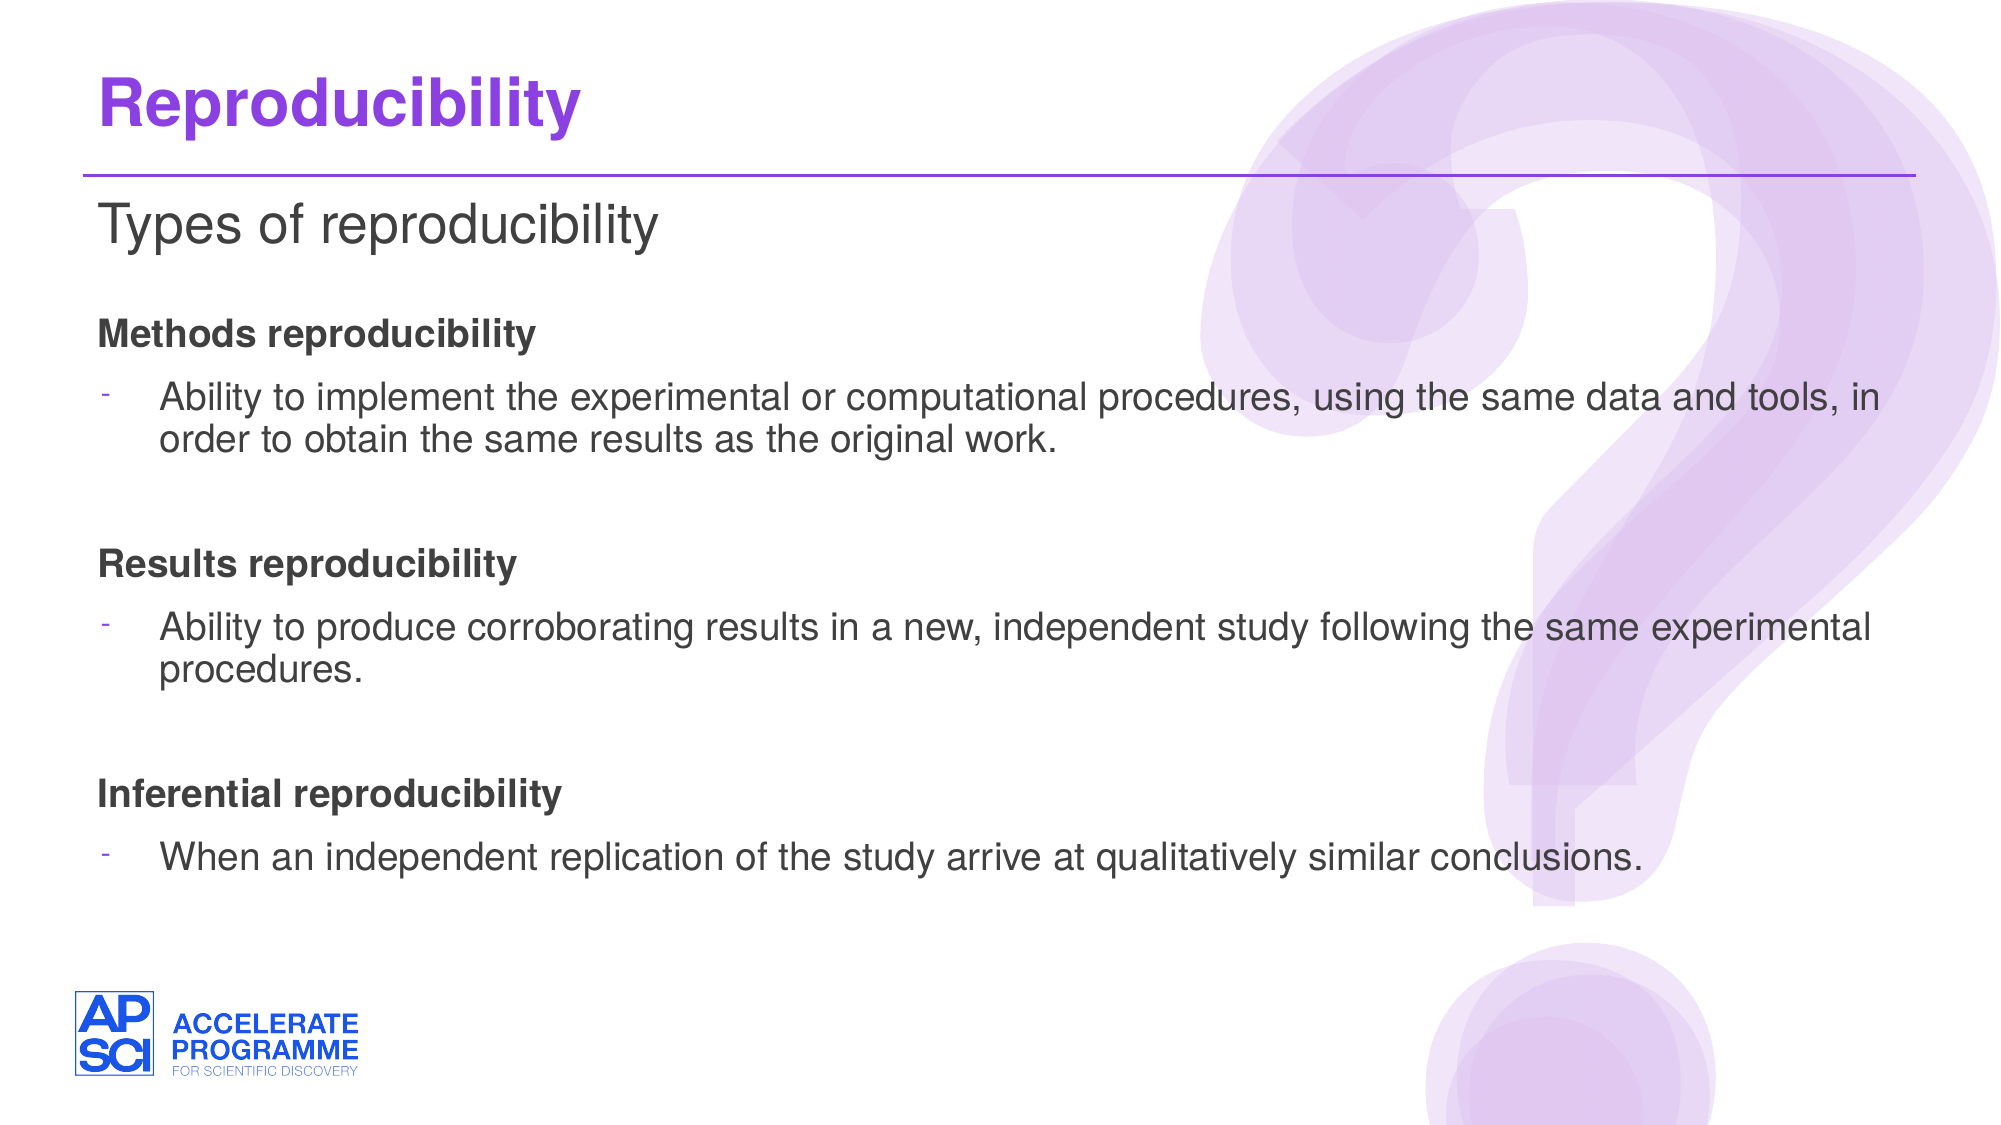

Reproducibility
Types of reproducibility
Methods reproducibility
Ability to implement the experimental or computational procedures, using the same data and tools, in order to obtain the same results as the original work.

Results reproducibility
Ability to produce corroborating results in a new, independent study following the same experimental procedures.

Inferential reproducibility
When an independent replication of the study arrive at qualitatively similar conclusions.